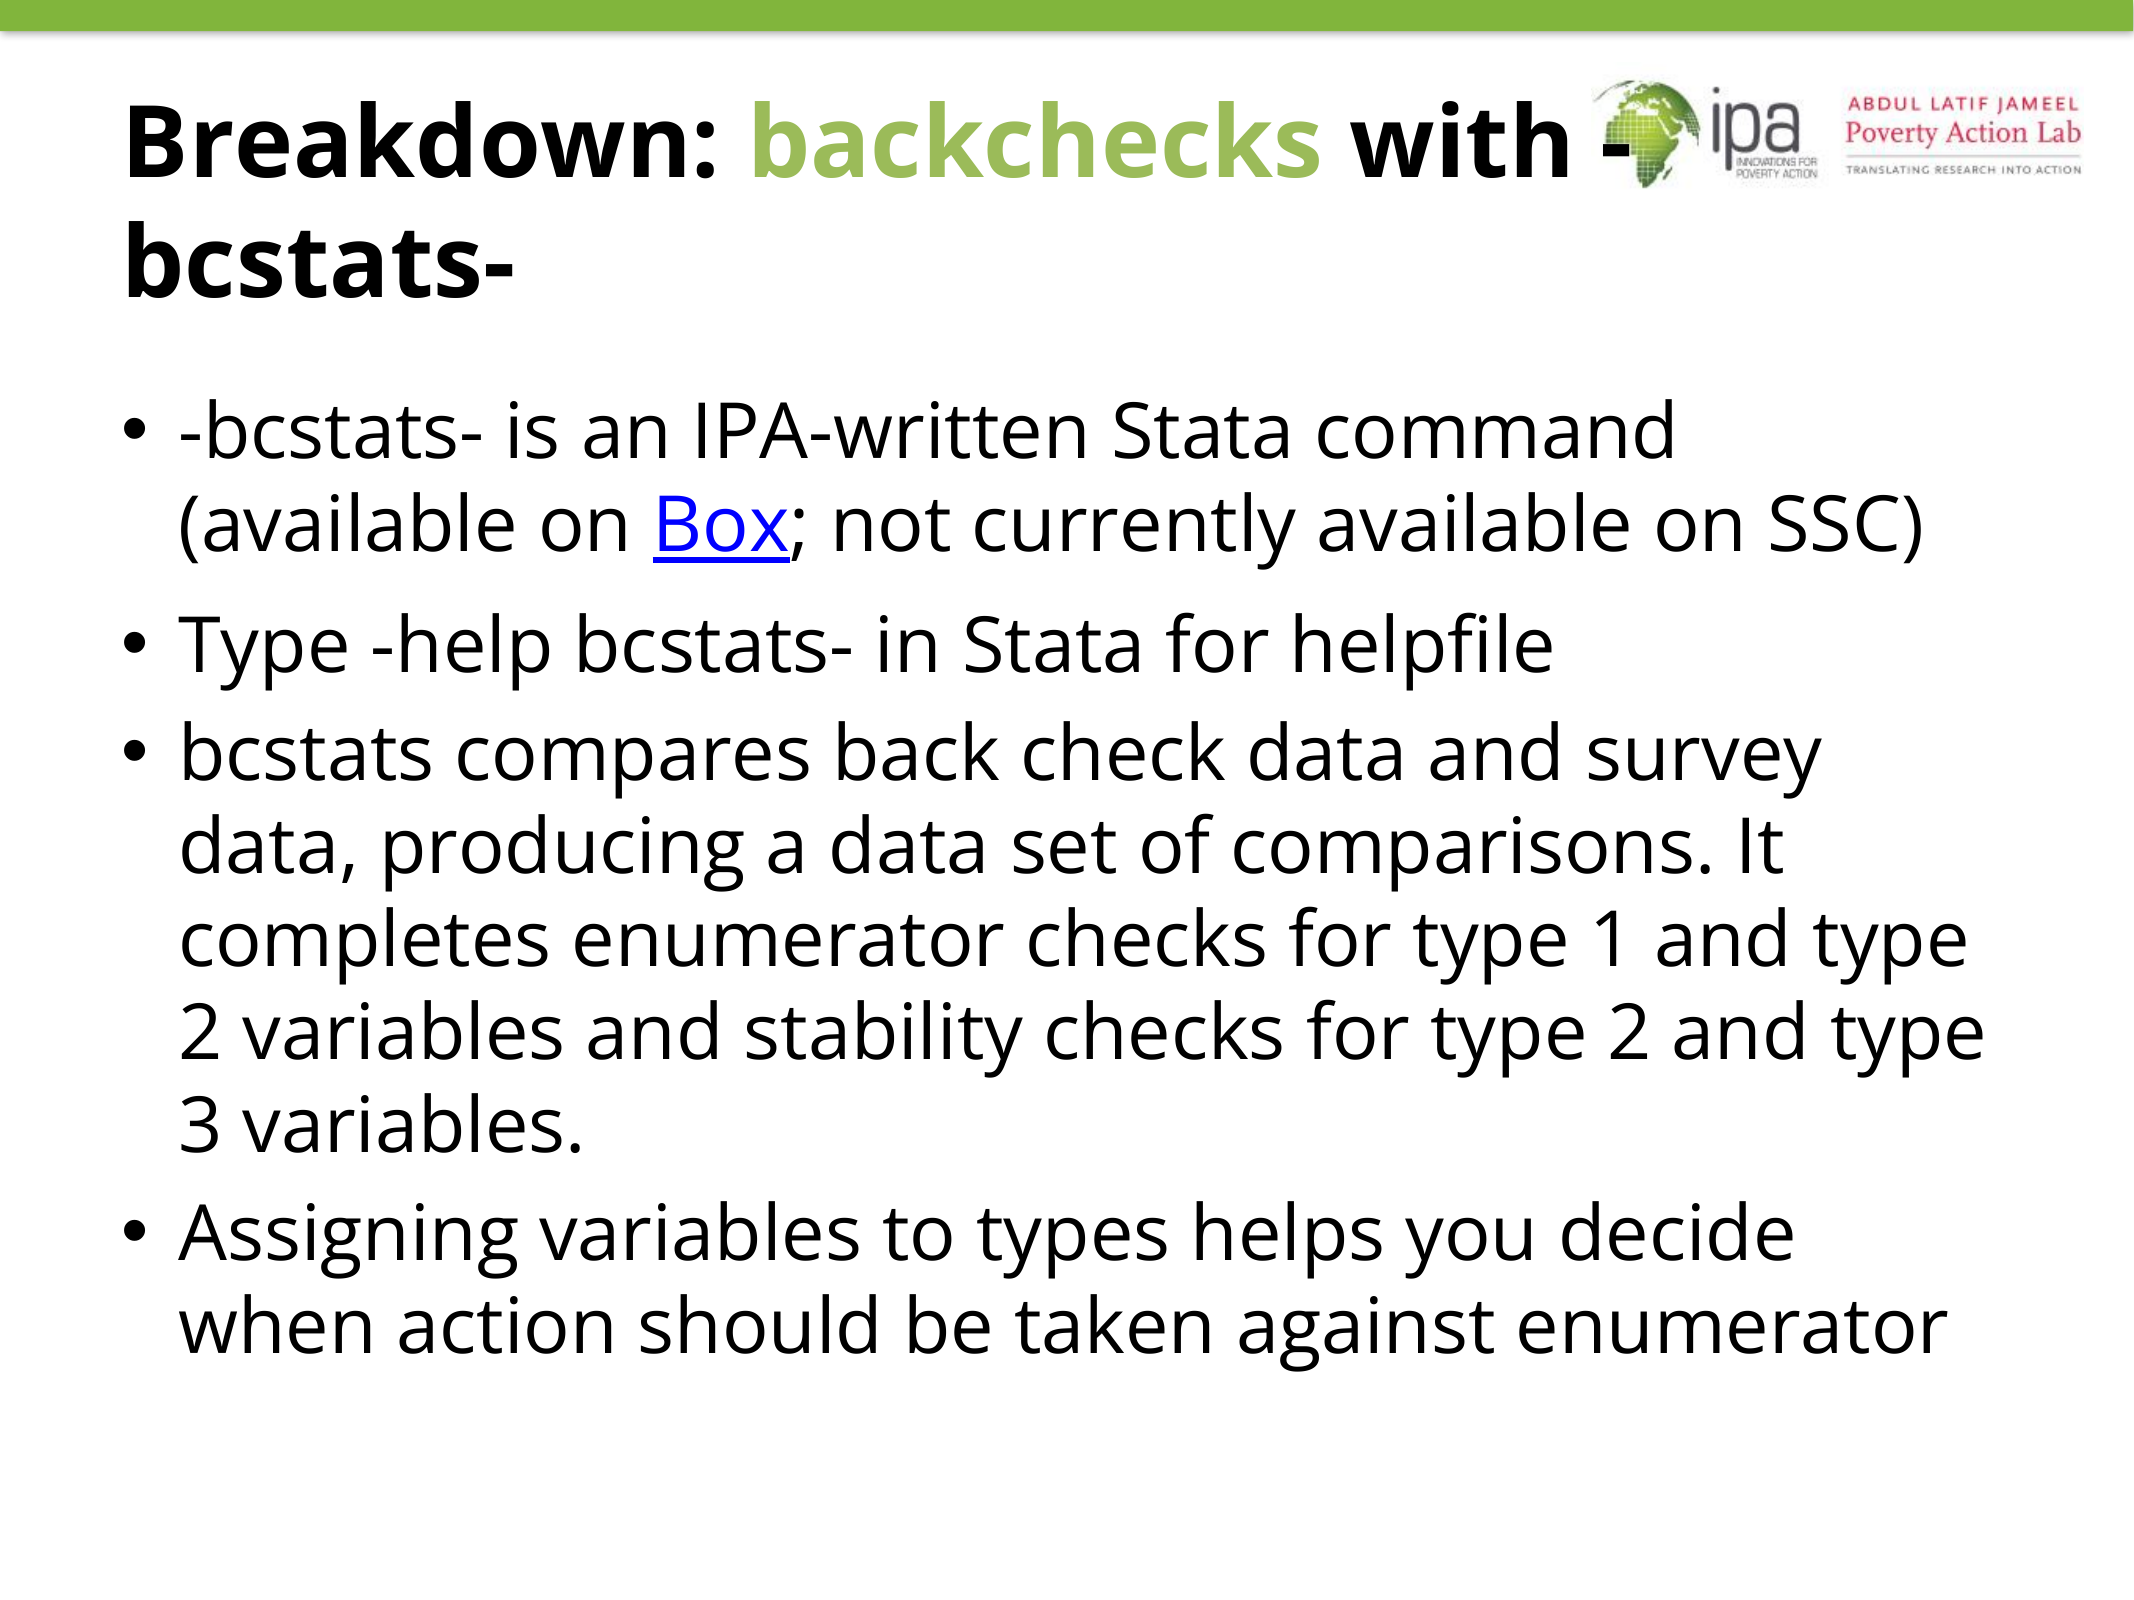

# Breakdown: backchecks with -bcstats-
-bcstats- is an IPA-written Stata command (available on Box; not currently available on SSC)
Type -help bcstats- in Stata for helpfile
bcstats compares back check data and survey data, producing a data set of comparisons. It completes enumerator checks for type 1 and type 2 variables and stability checks for type 2 and type 3 variables.
Assigning variables to types helps you decide when action should be taken against enumerator